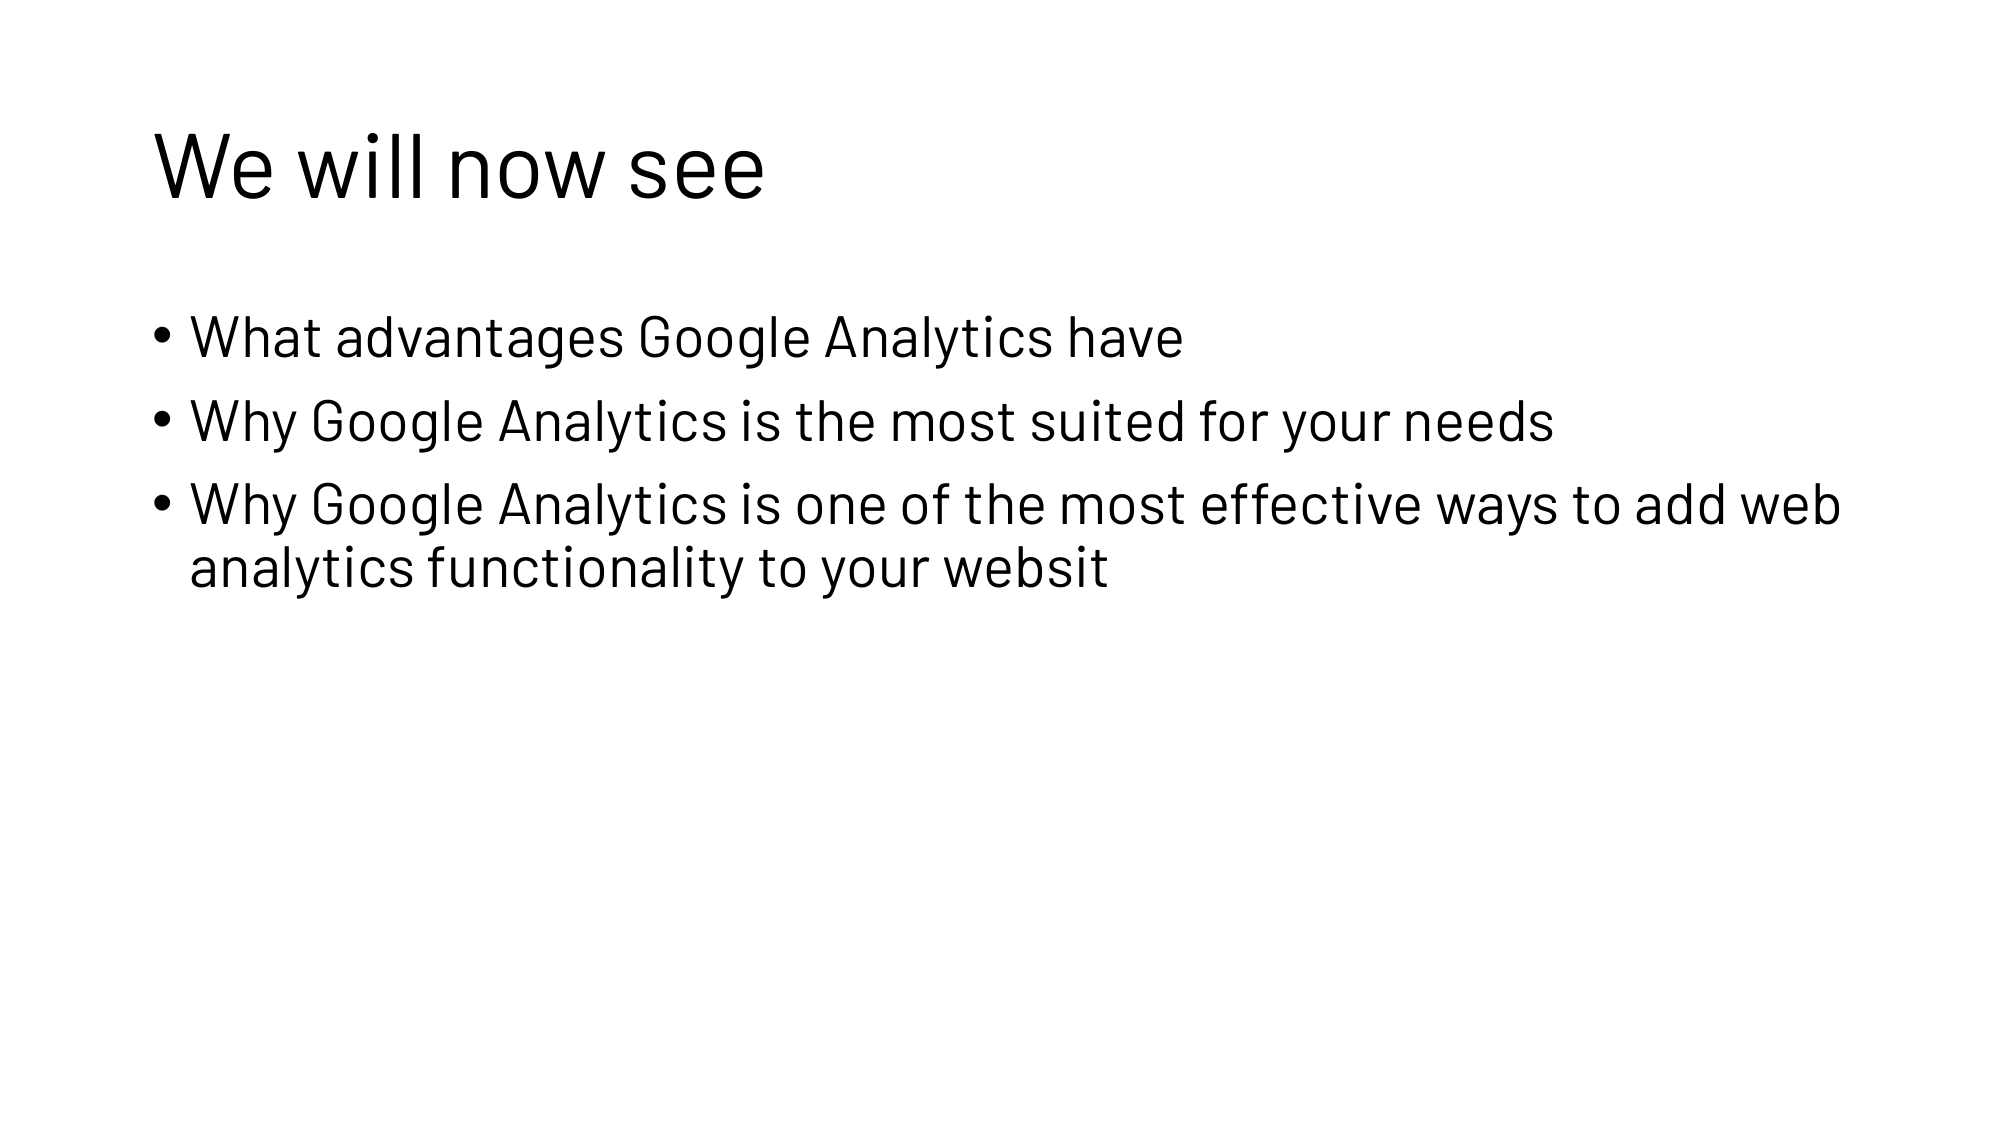

# We will now see
What advantages Google Analytics have
Why Google Analytics is the most suited for your needs
Why Google Analytics is one of the most effective ways to add web analytics functionality to your websit